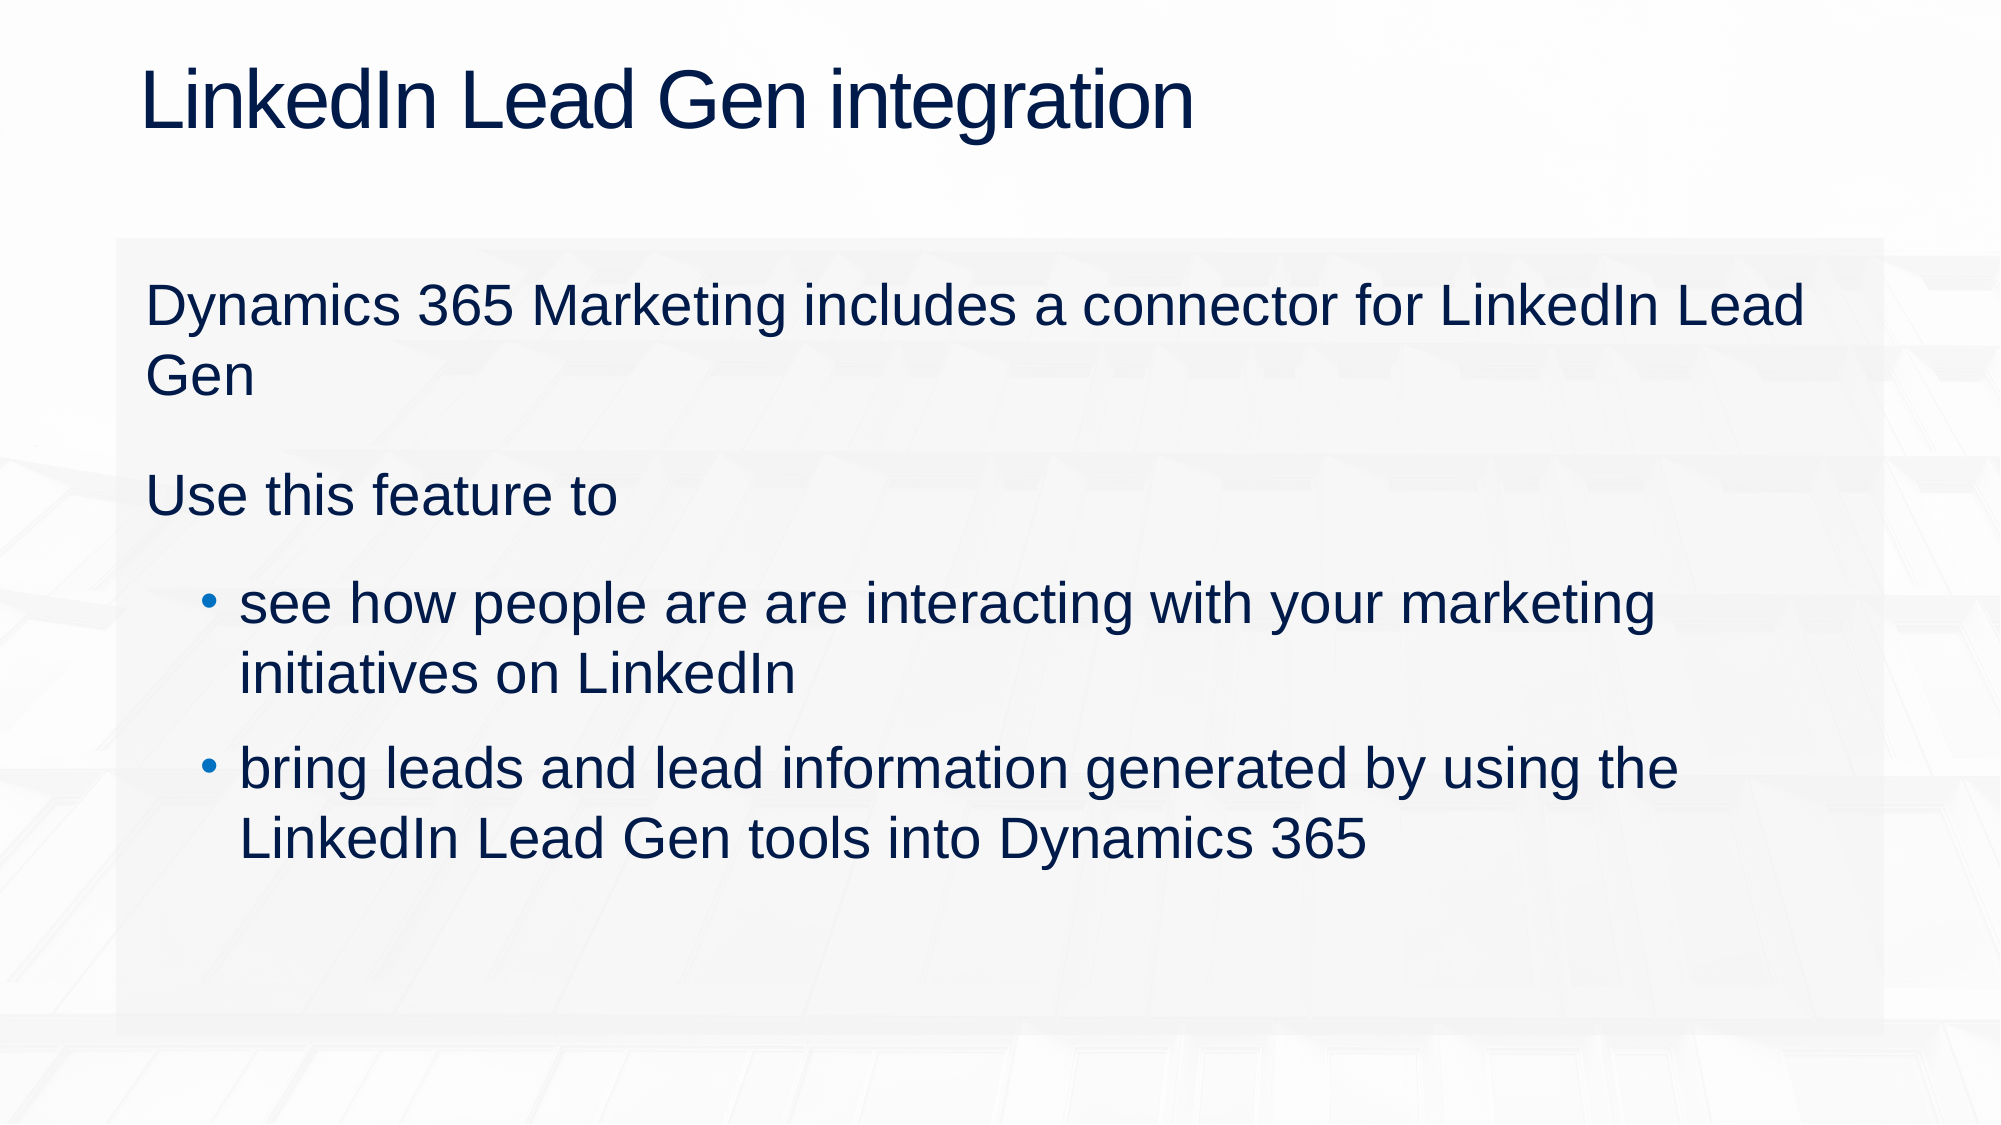

# LinkedIn Lead Gen integration
Dynamics 365 Marketing includes a connector for LinkedIn Lead Gen
Use this feature to
see how people are are interacting with your marketing initiatives on LinkedIn
bring leads and lead information generated by using the LinkedIn Lead Gen tools into Dynamics 365